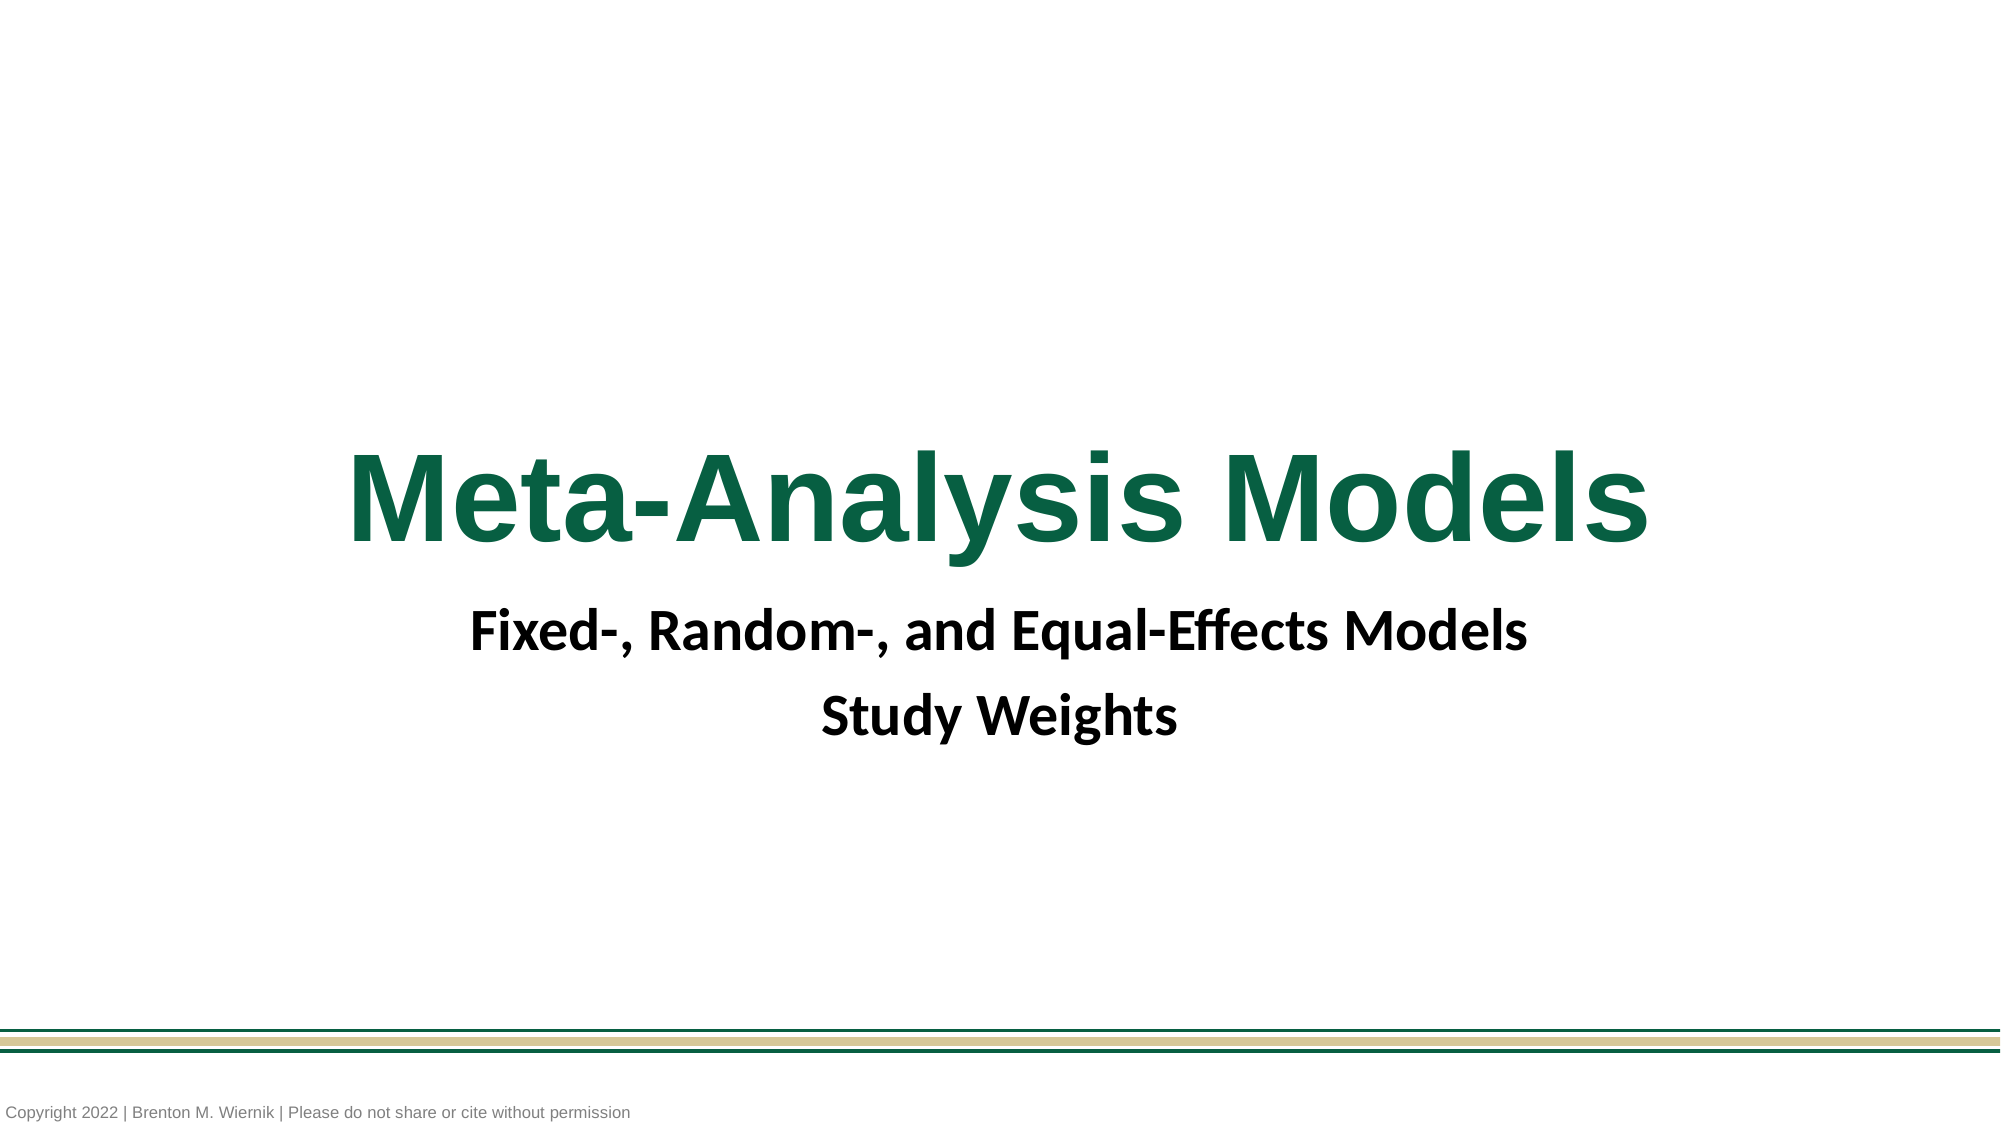

# Meta-Analysis Models
Fixed-, Random-, and Equal-Effects Models
Study Weights